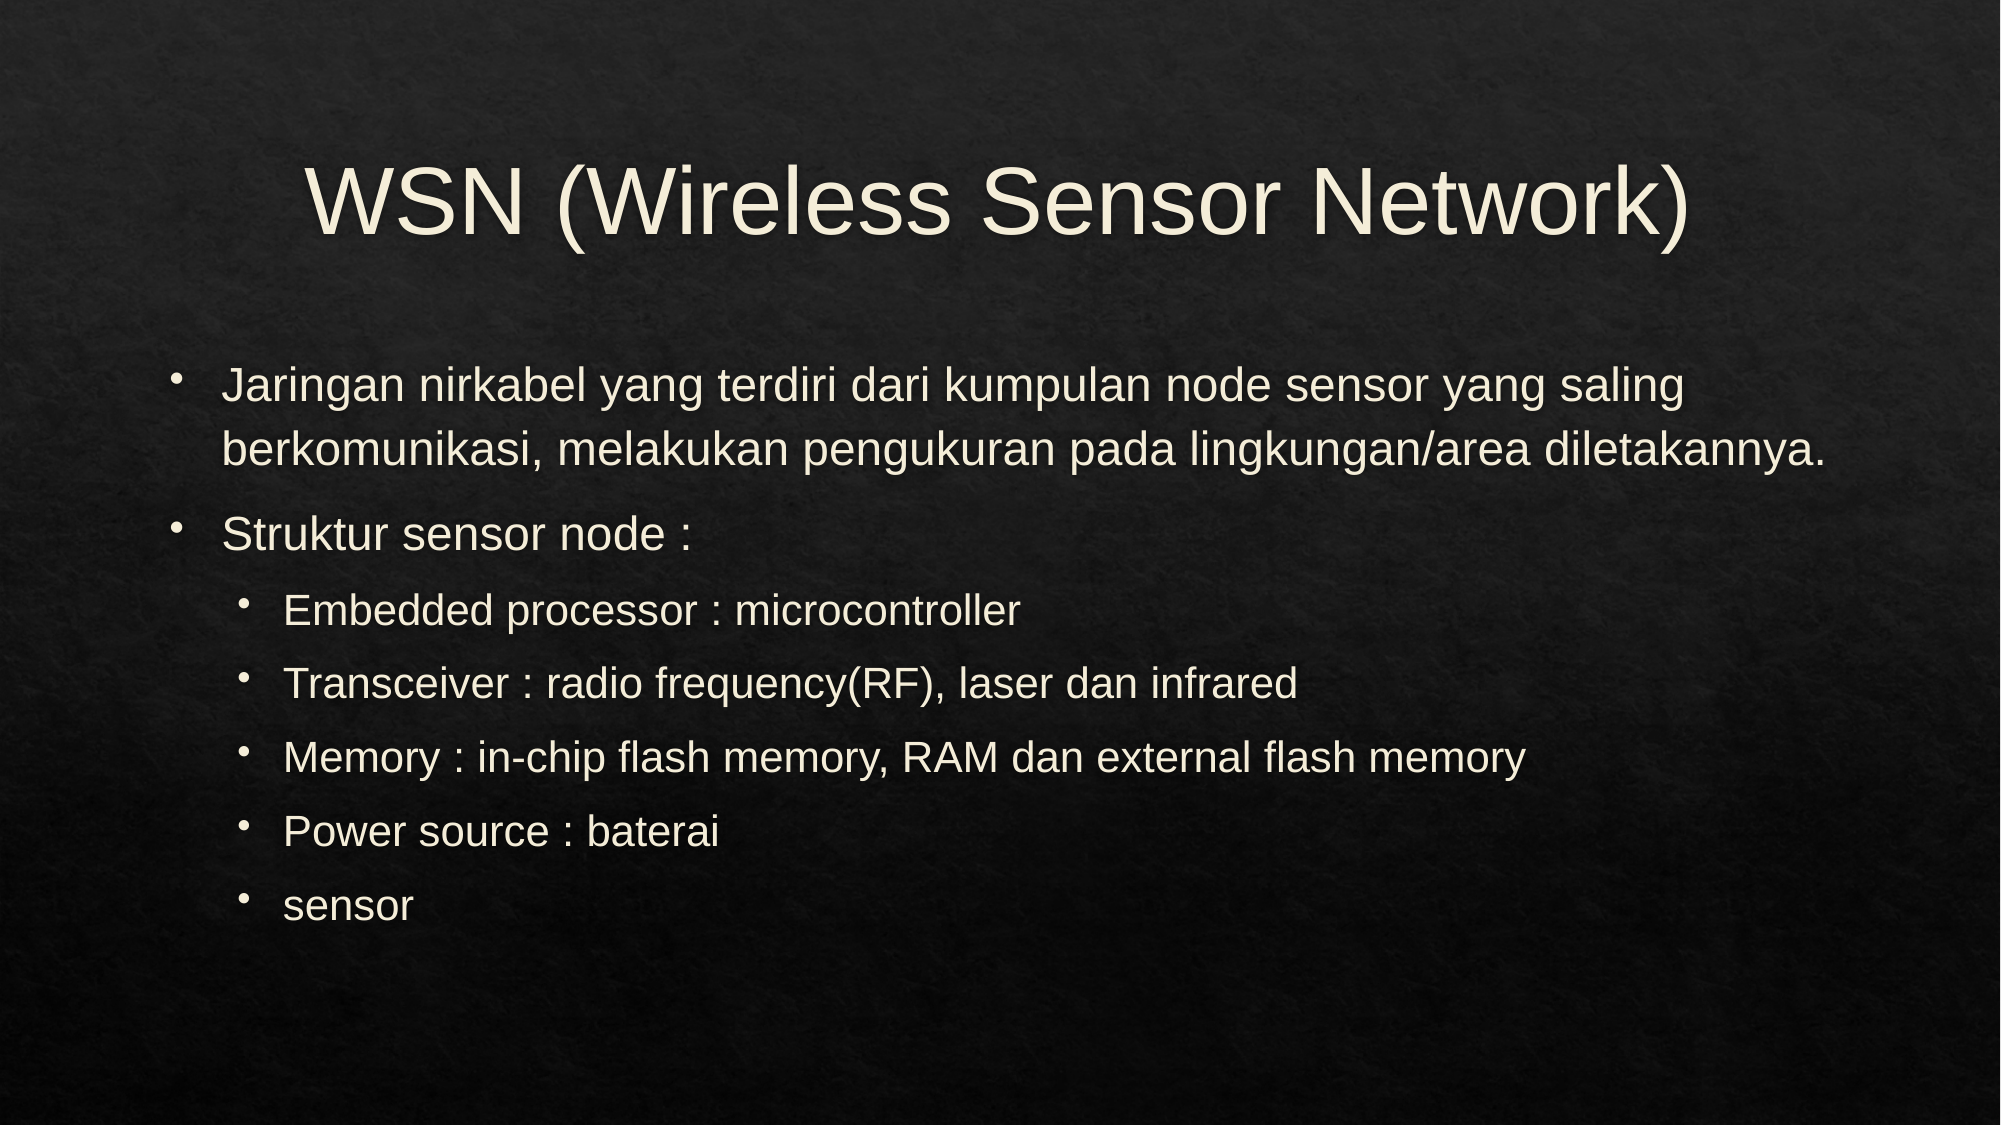

# WSN (Wireless Sensor Network)
Jaringan nirkabel yang terdiri dari kumpulan node sensor yang saling berkomunikasi, melakukan pengukuran pada lingkungan/area diletakannya.
Struktur sensor node :
Embedded processor : microcontroller
Transceiver : radio frequency(RF), laser dan infrared
Memory : in-chip flash memory, RAM dan external flash memory
Power source : baterai
sensor